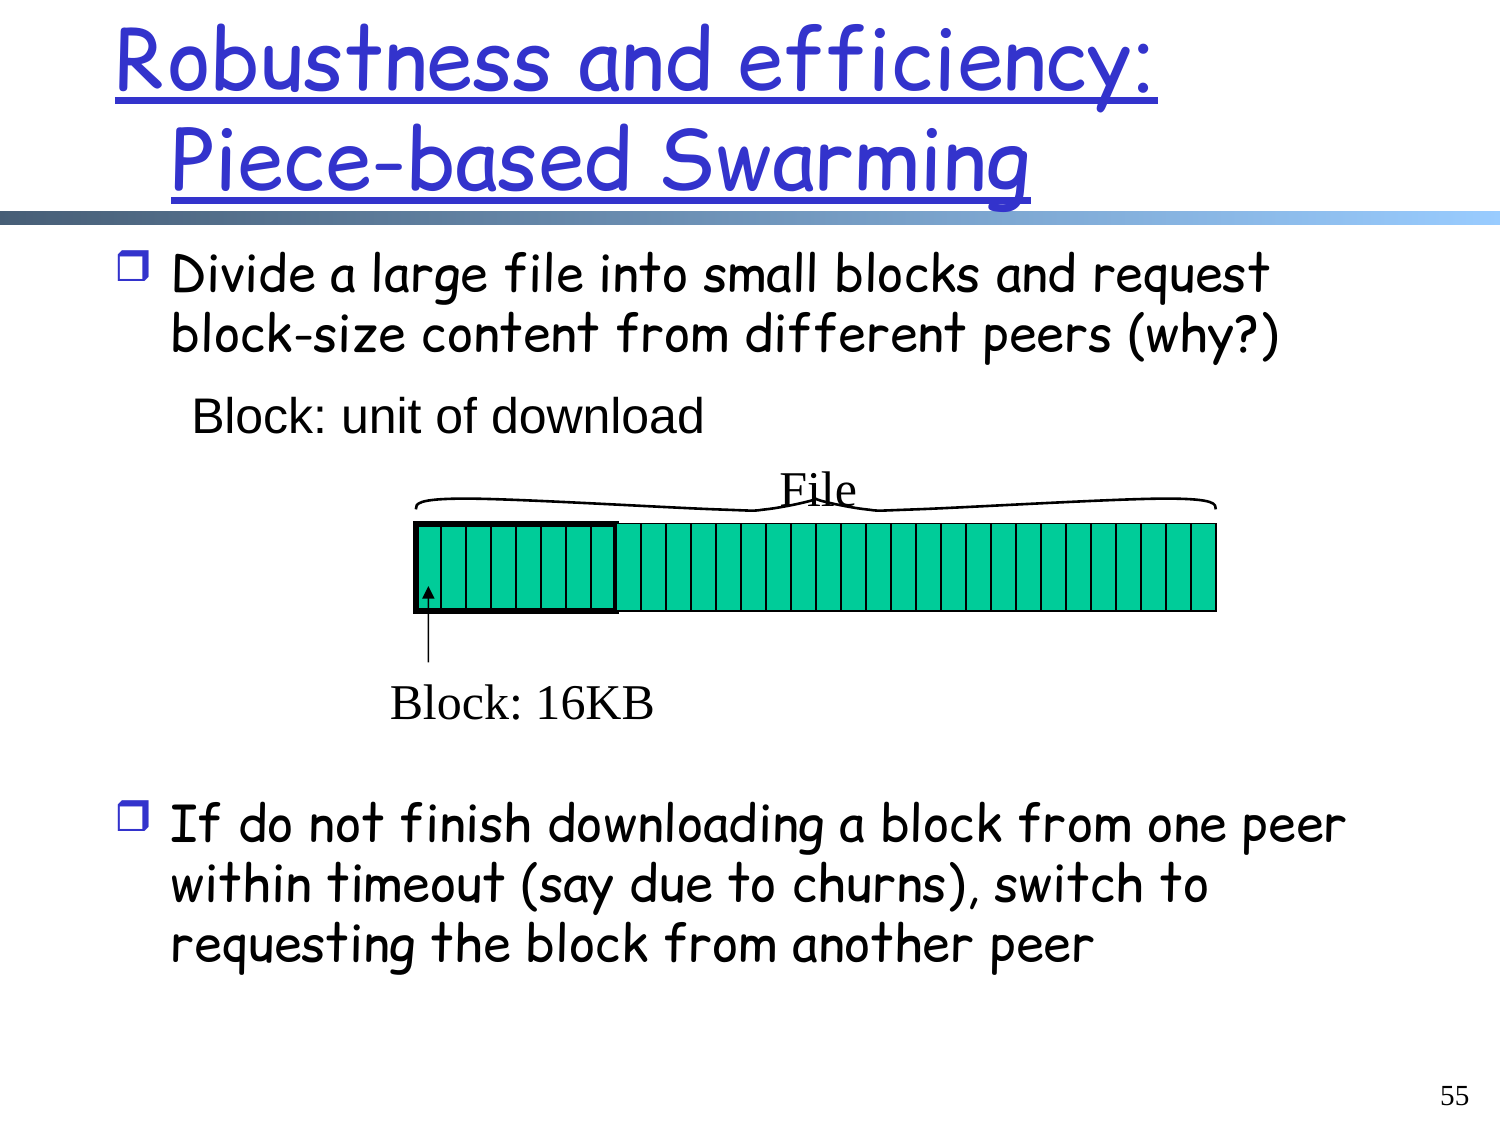

# Robustness and efficiency: Piece-based Swarming
Divide a large file into small blocks and request block-size content from different peers (why?)

If do not finish downloading a block from one peer within timeout (say due to churns), switch to requesting the block from another peer
Block: unit of download
File

Block: 16KB
55